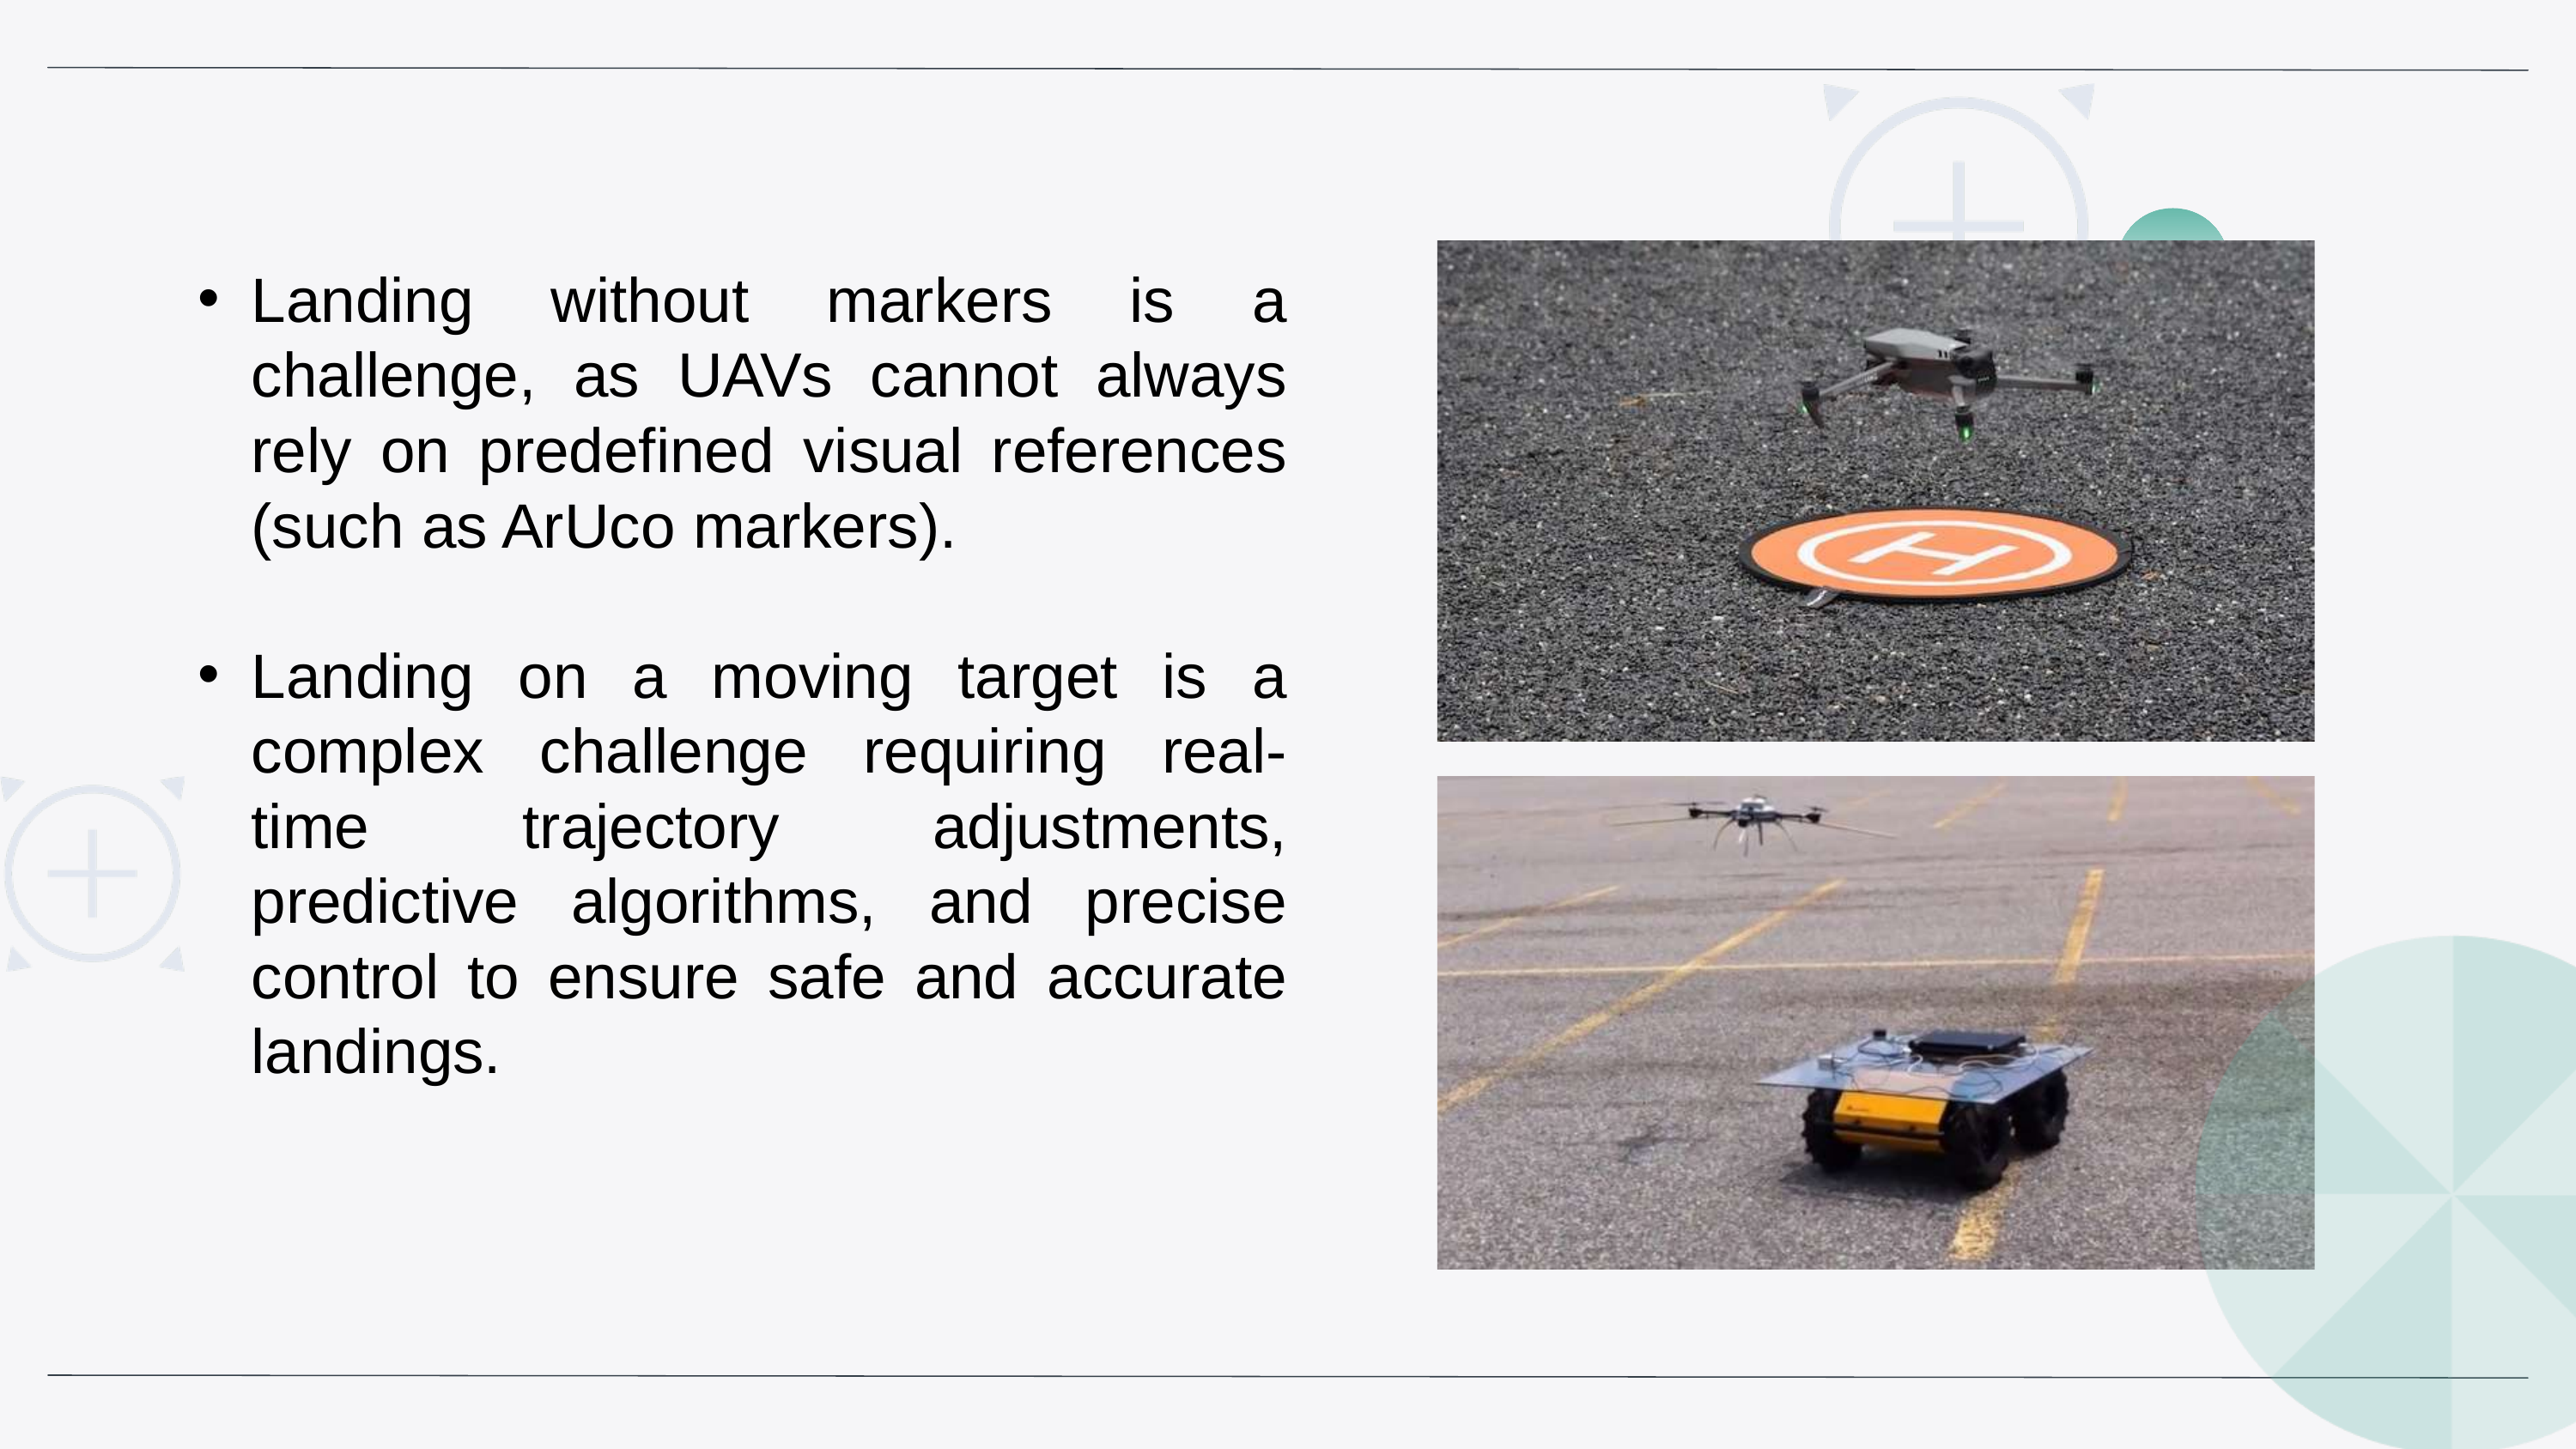

Landing without markers is a challenge, as UAVs cannot always rely on predefined visual references (such as ArUco markers).

Landing on a moving target is a complex challenge requiring real-time trajectory adjustments, predictive algorithms, and precise control to ensure safe and accurate landings.